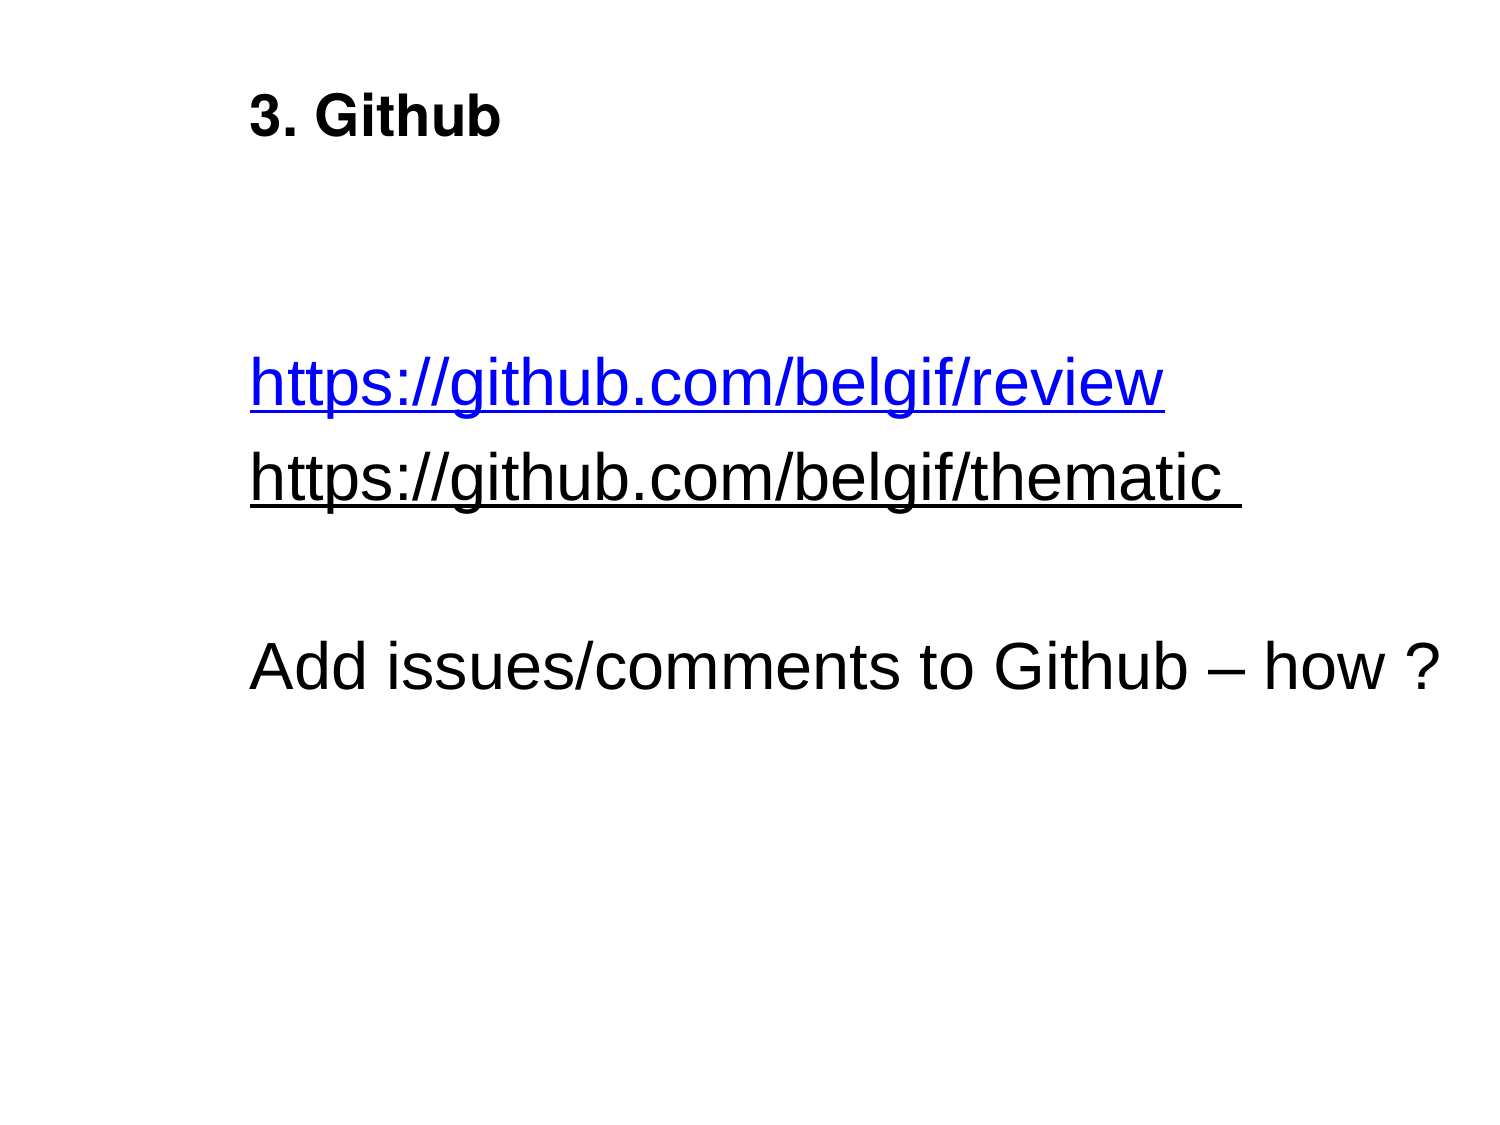

3. Github
https://github.com/belgif/review
https://github.com/belgif/thematic

Add issues/comments to Github – how ?